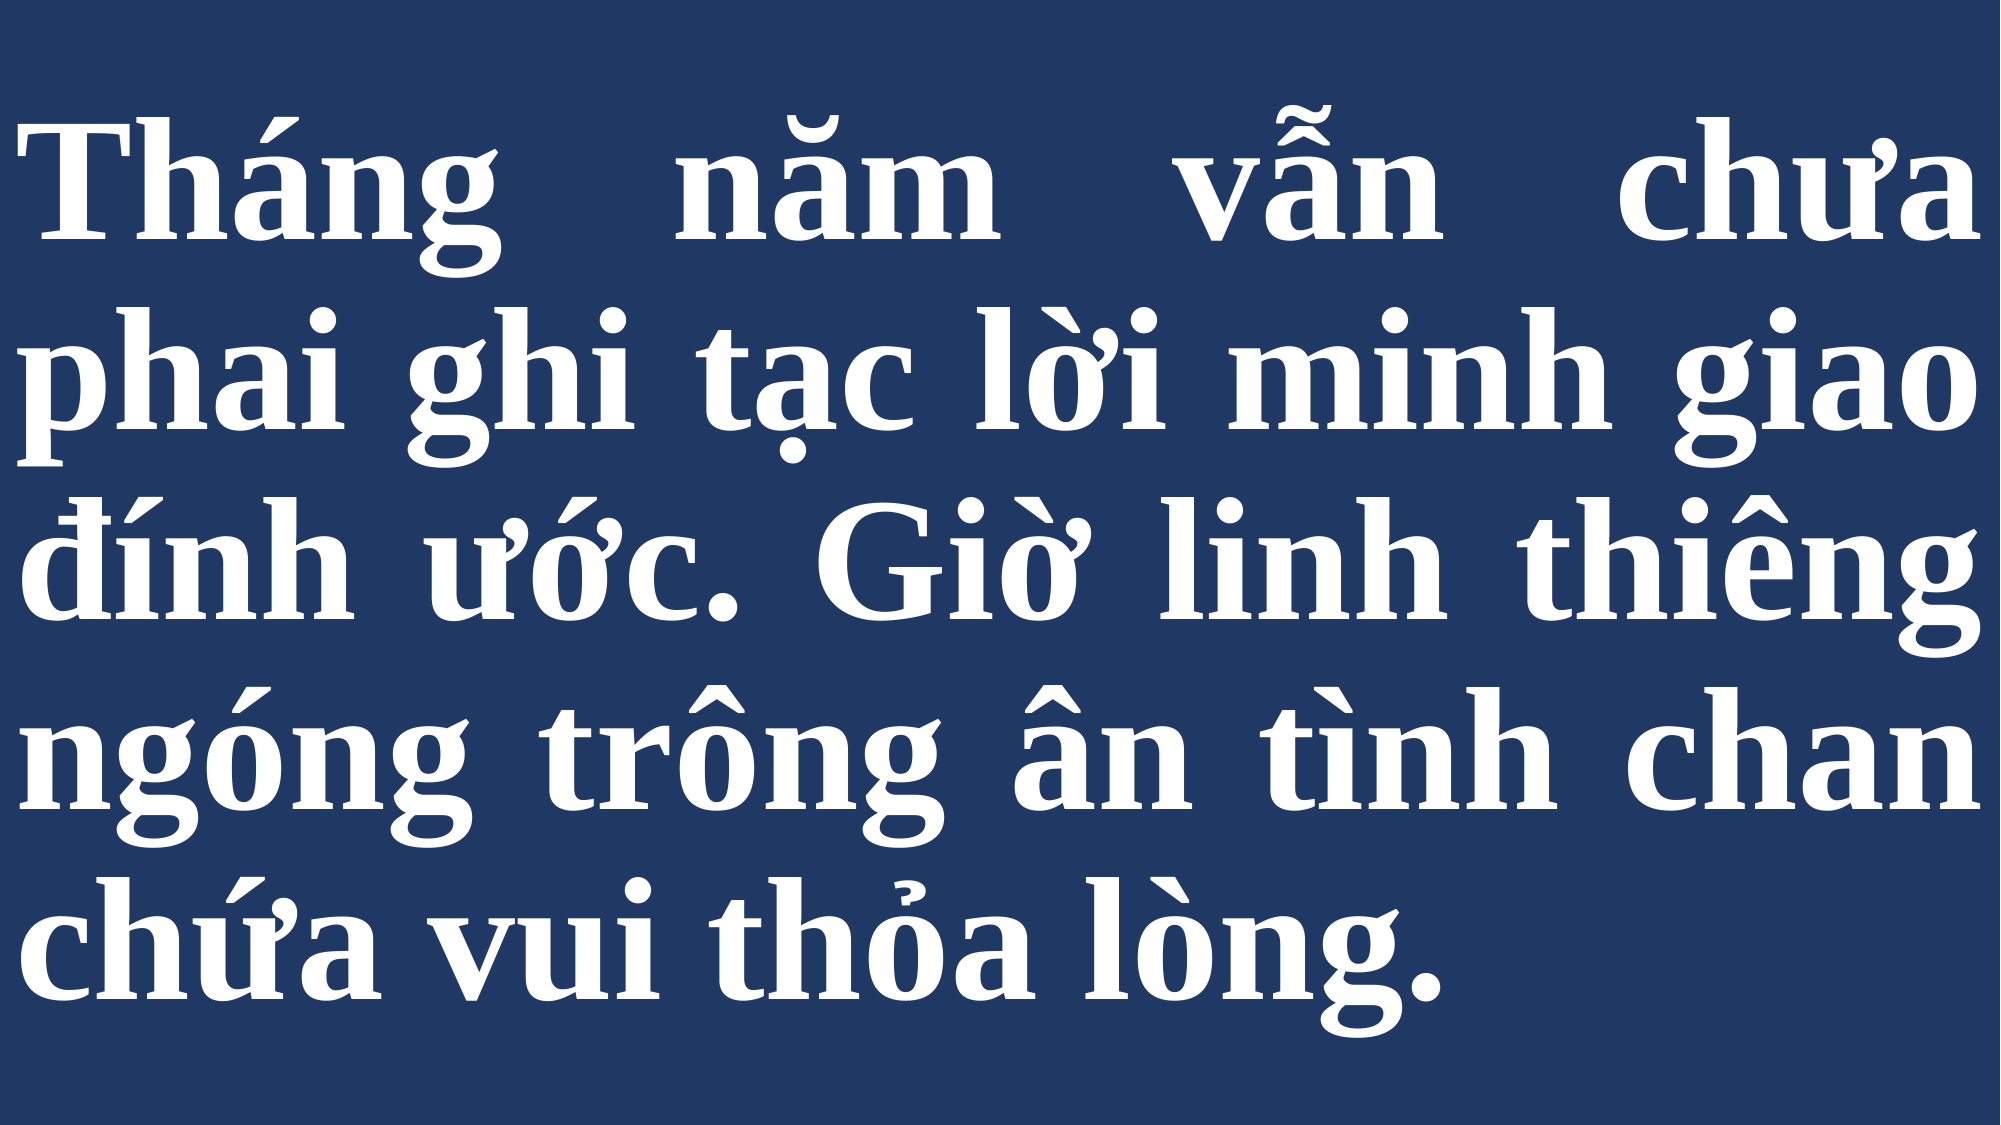

# Tháng năm vẫn chưa phai ghi tạc lời minh giao đính ước. Giờ linh thiêng ngóng trông ân tình chan chứa vui thỏa lòng.